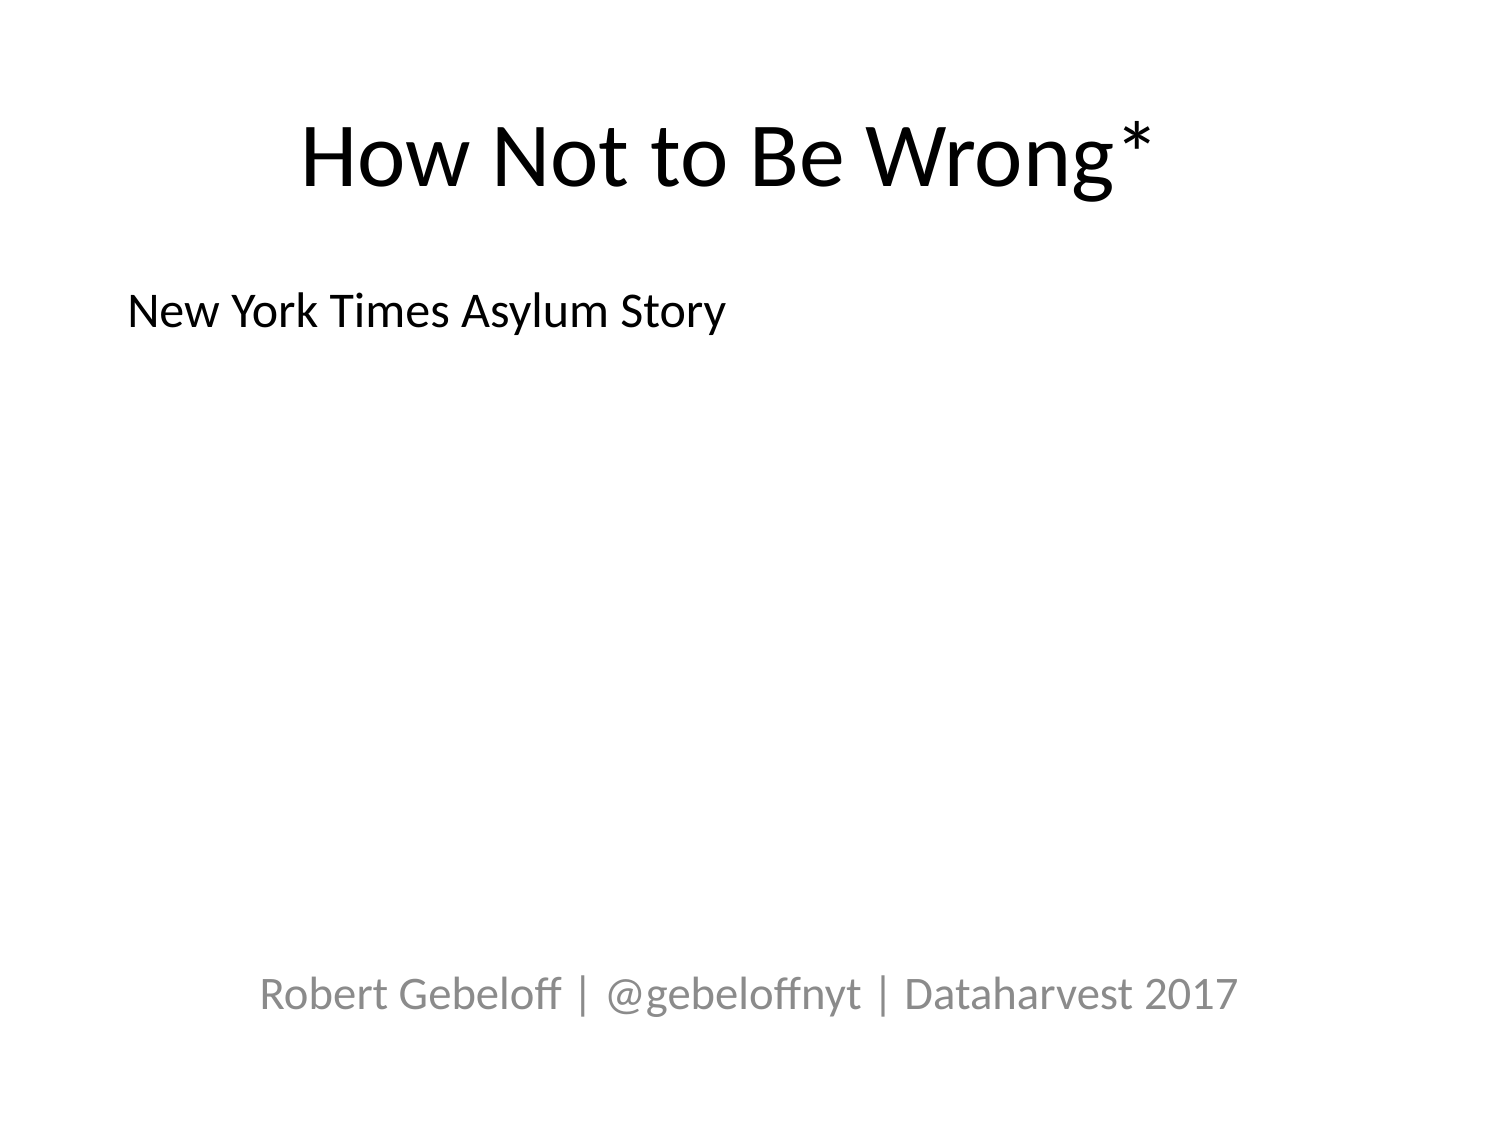

# How Not to Be Wrong*
New York Times Asylum Story
Robert Gebeloff | @gebeloffnyt | Dataharvest 2017